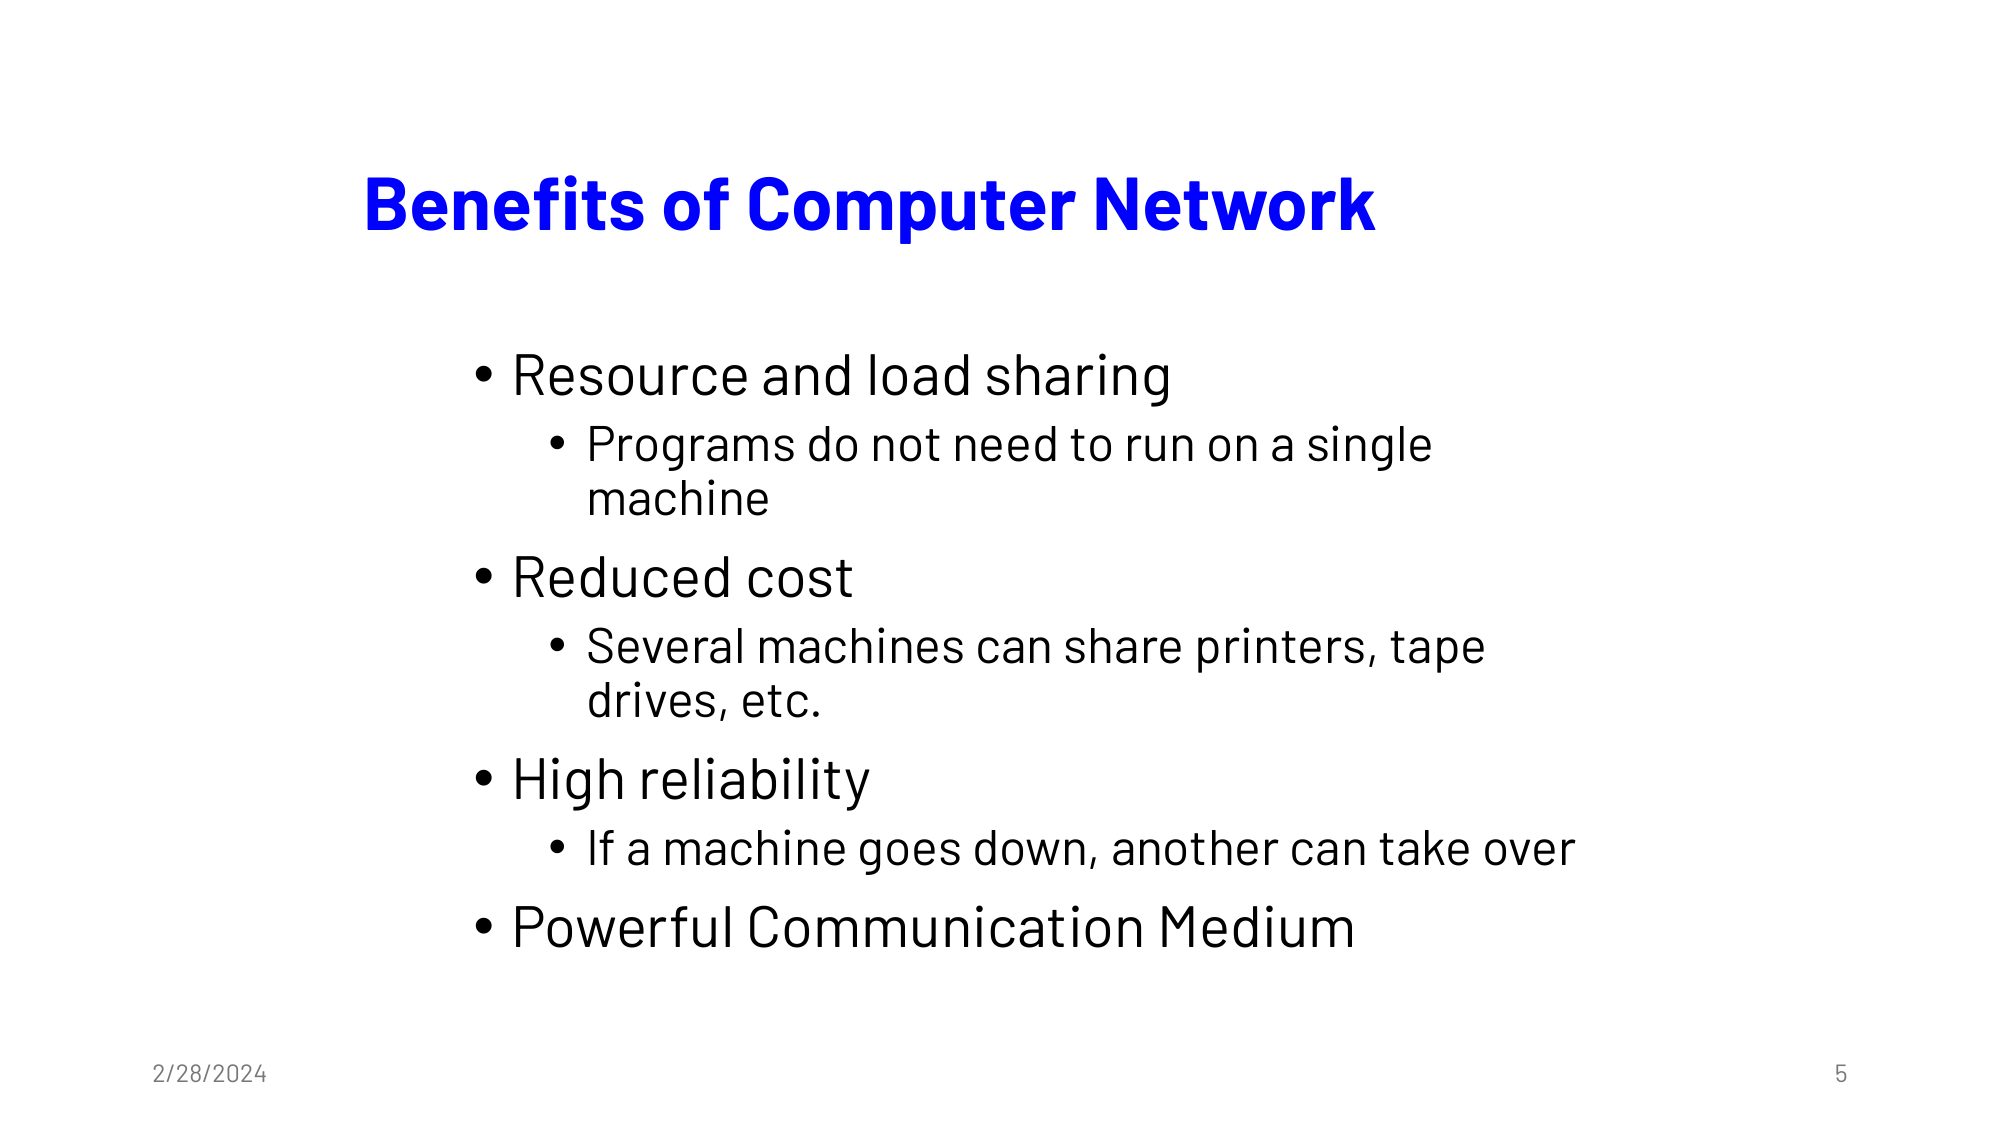

# Benefits of Computer Network
Resource and load sharing
Programs do not need to run on a single machine
Reduced cost
Several machines can share printers, tape drives, etc.
High reliability
If a machine goes down, another can take over
Powerful Communication Medium
2/28/2024
5